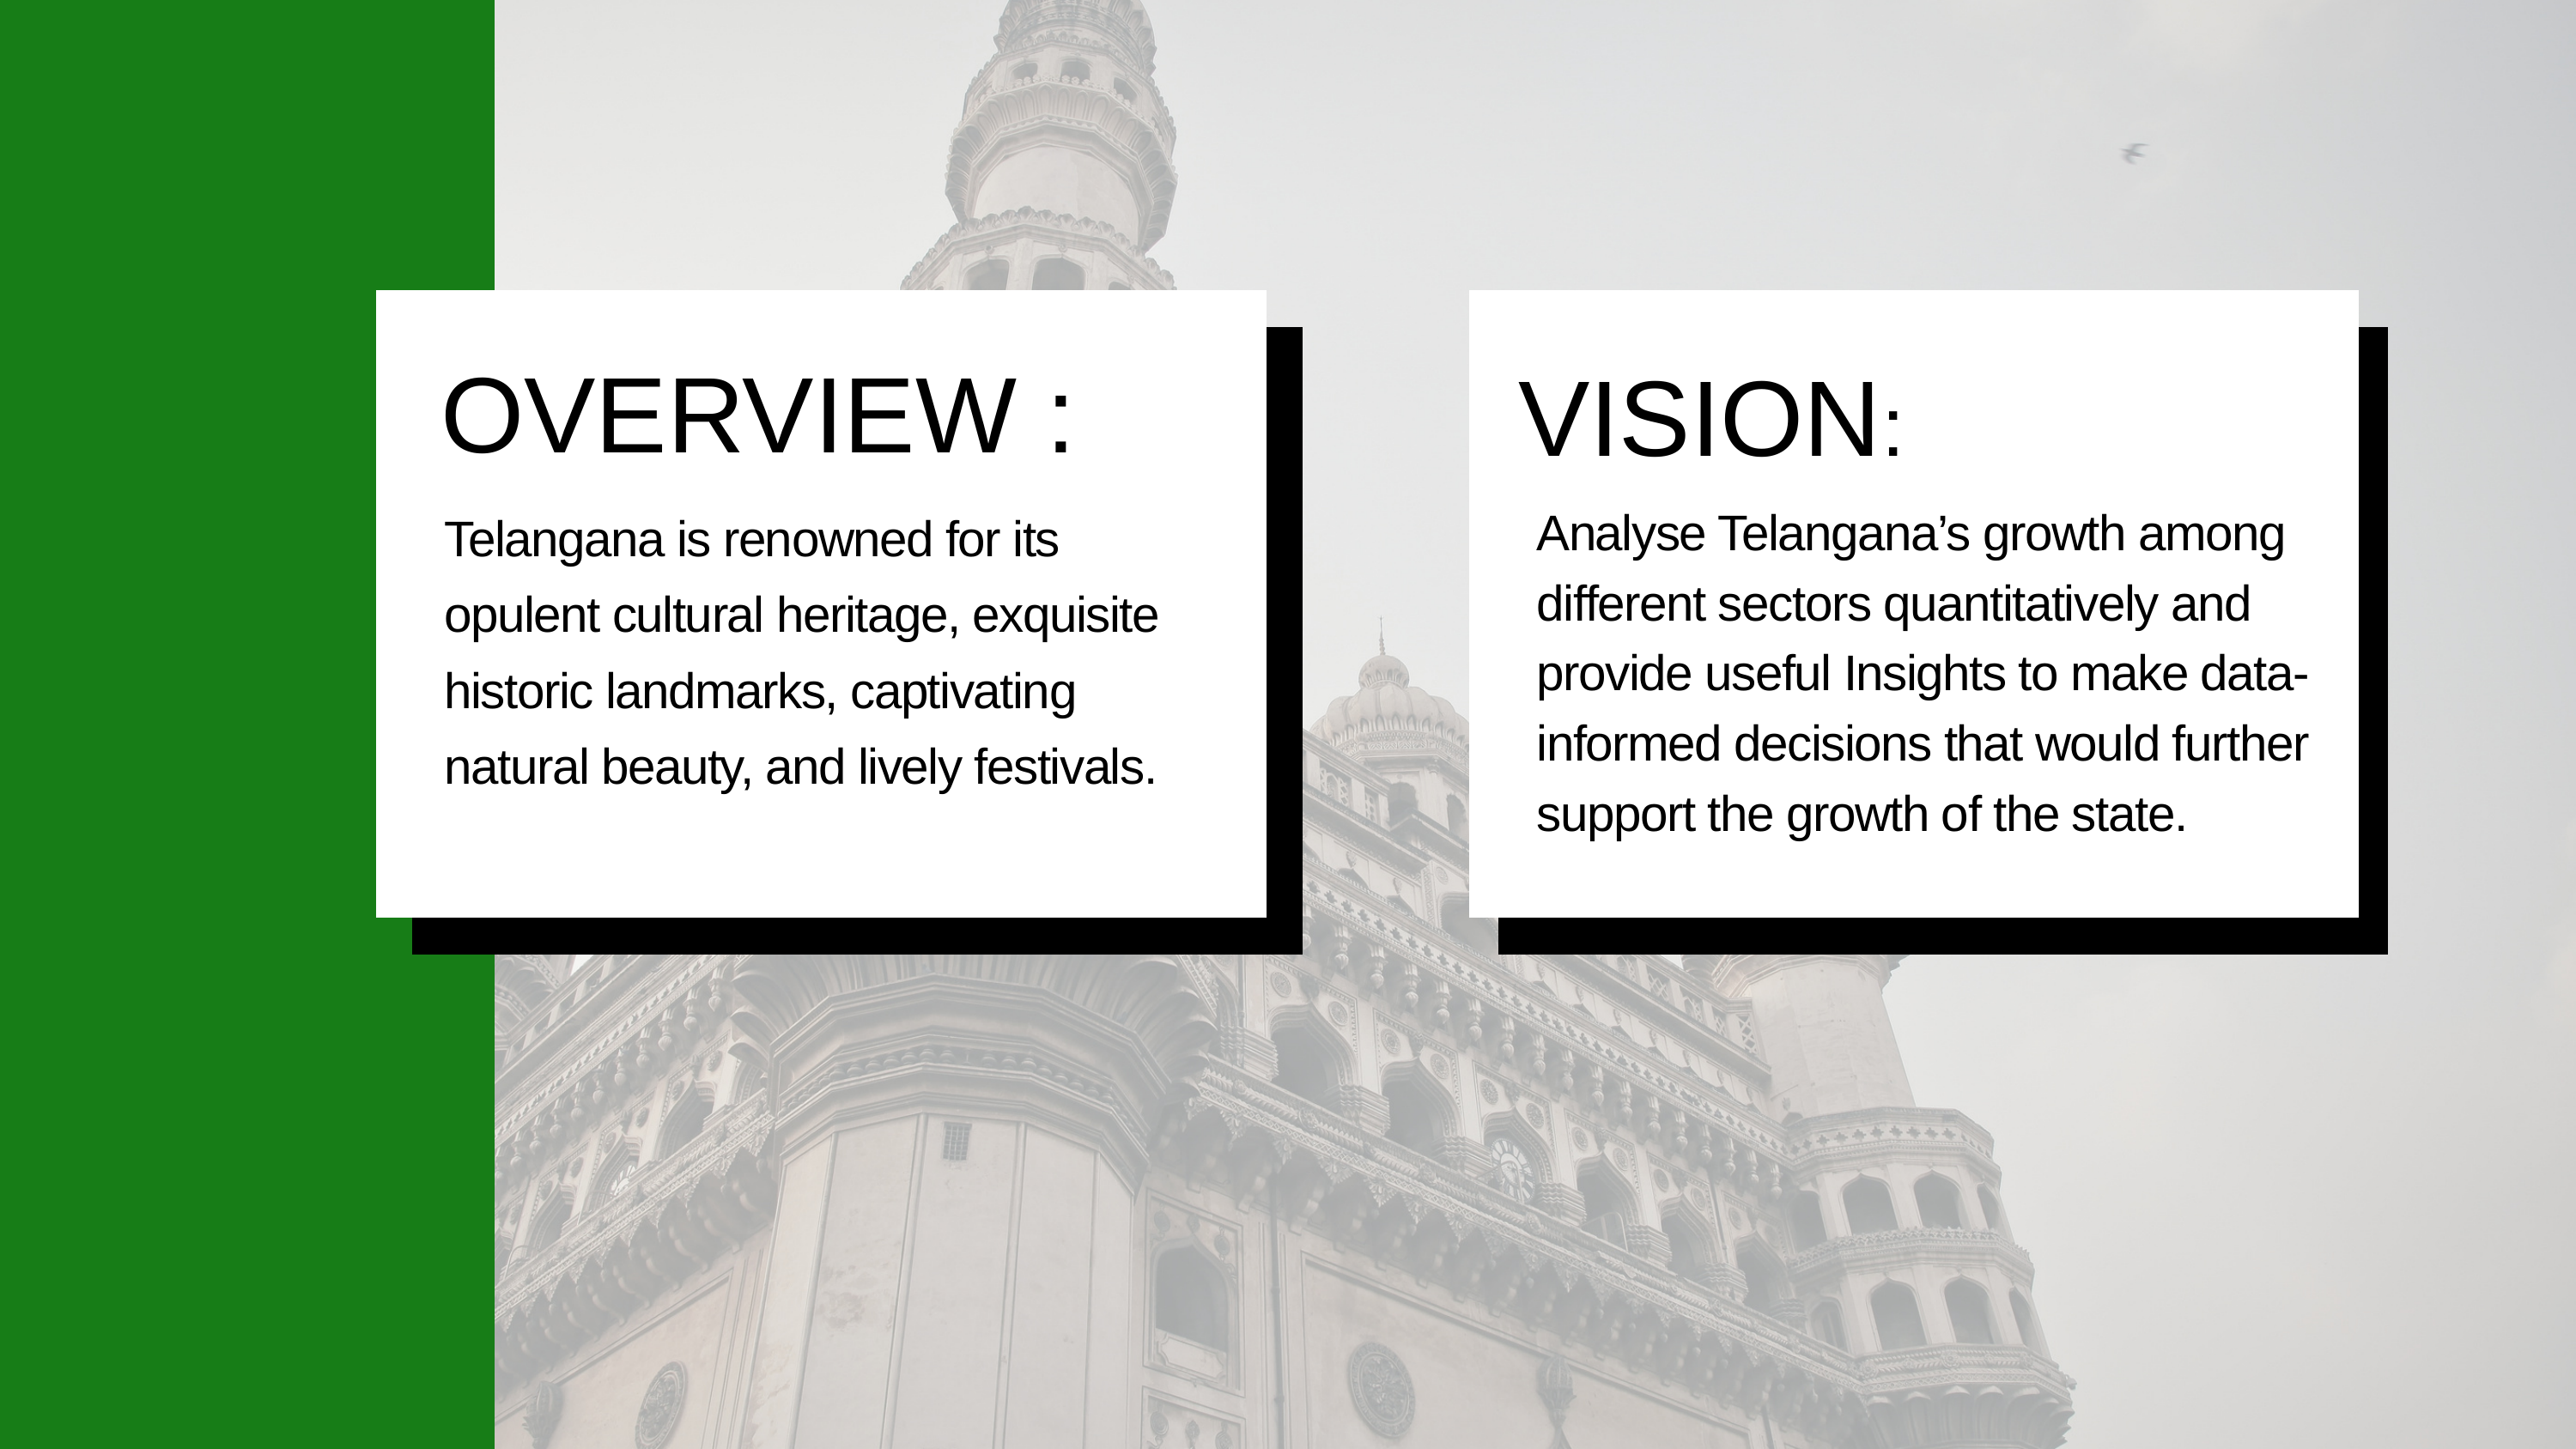

OVERVIEW :
VISION:
Telangana is renowned for its opulent cultural heritage, exquisite historic landmarks, captivating natural beauty, and lively festivals.
Analyse Telangana’s growth among different sectors quantitatively and provide useful Insights to make data-informed decisions that would further support the growth of the state.